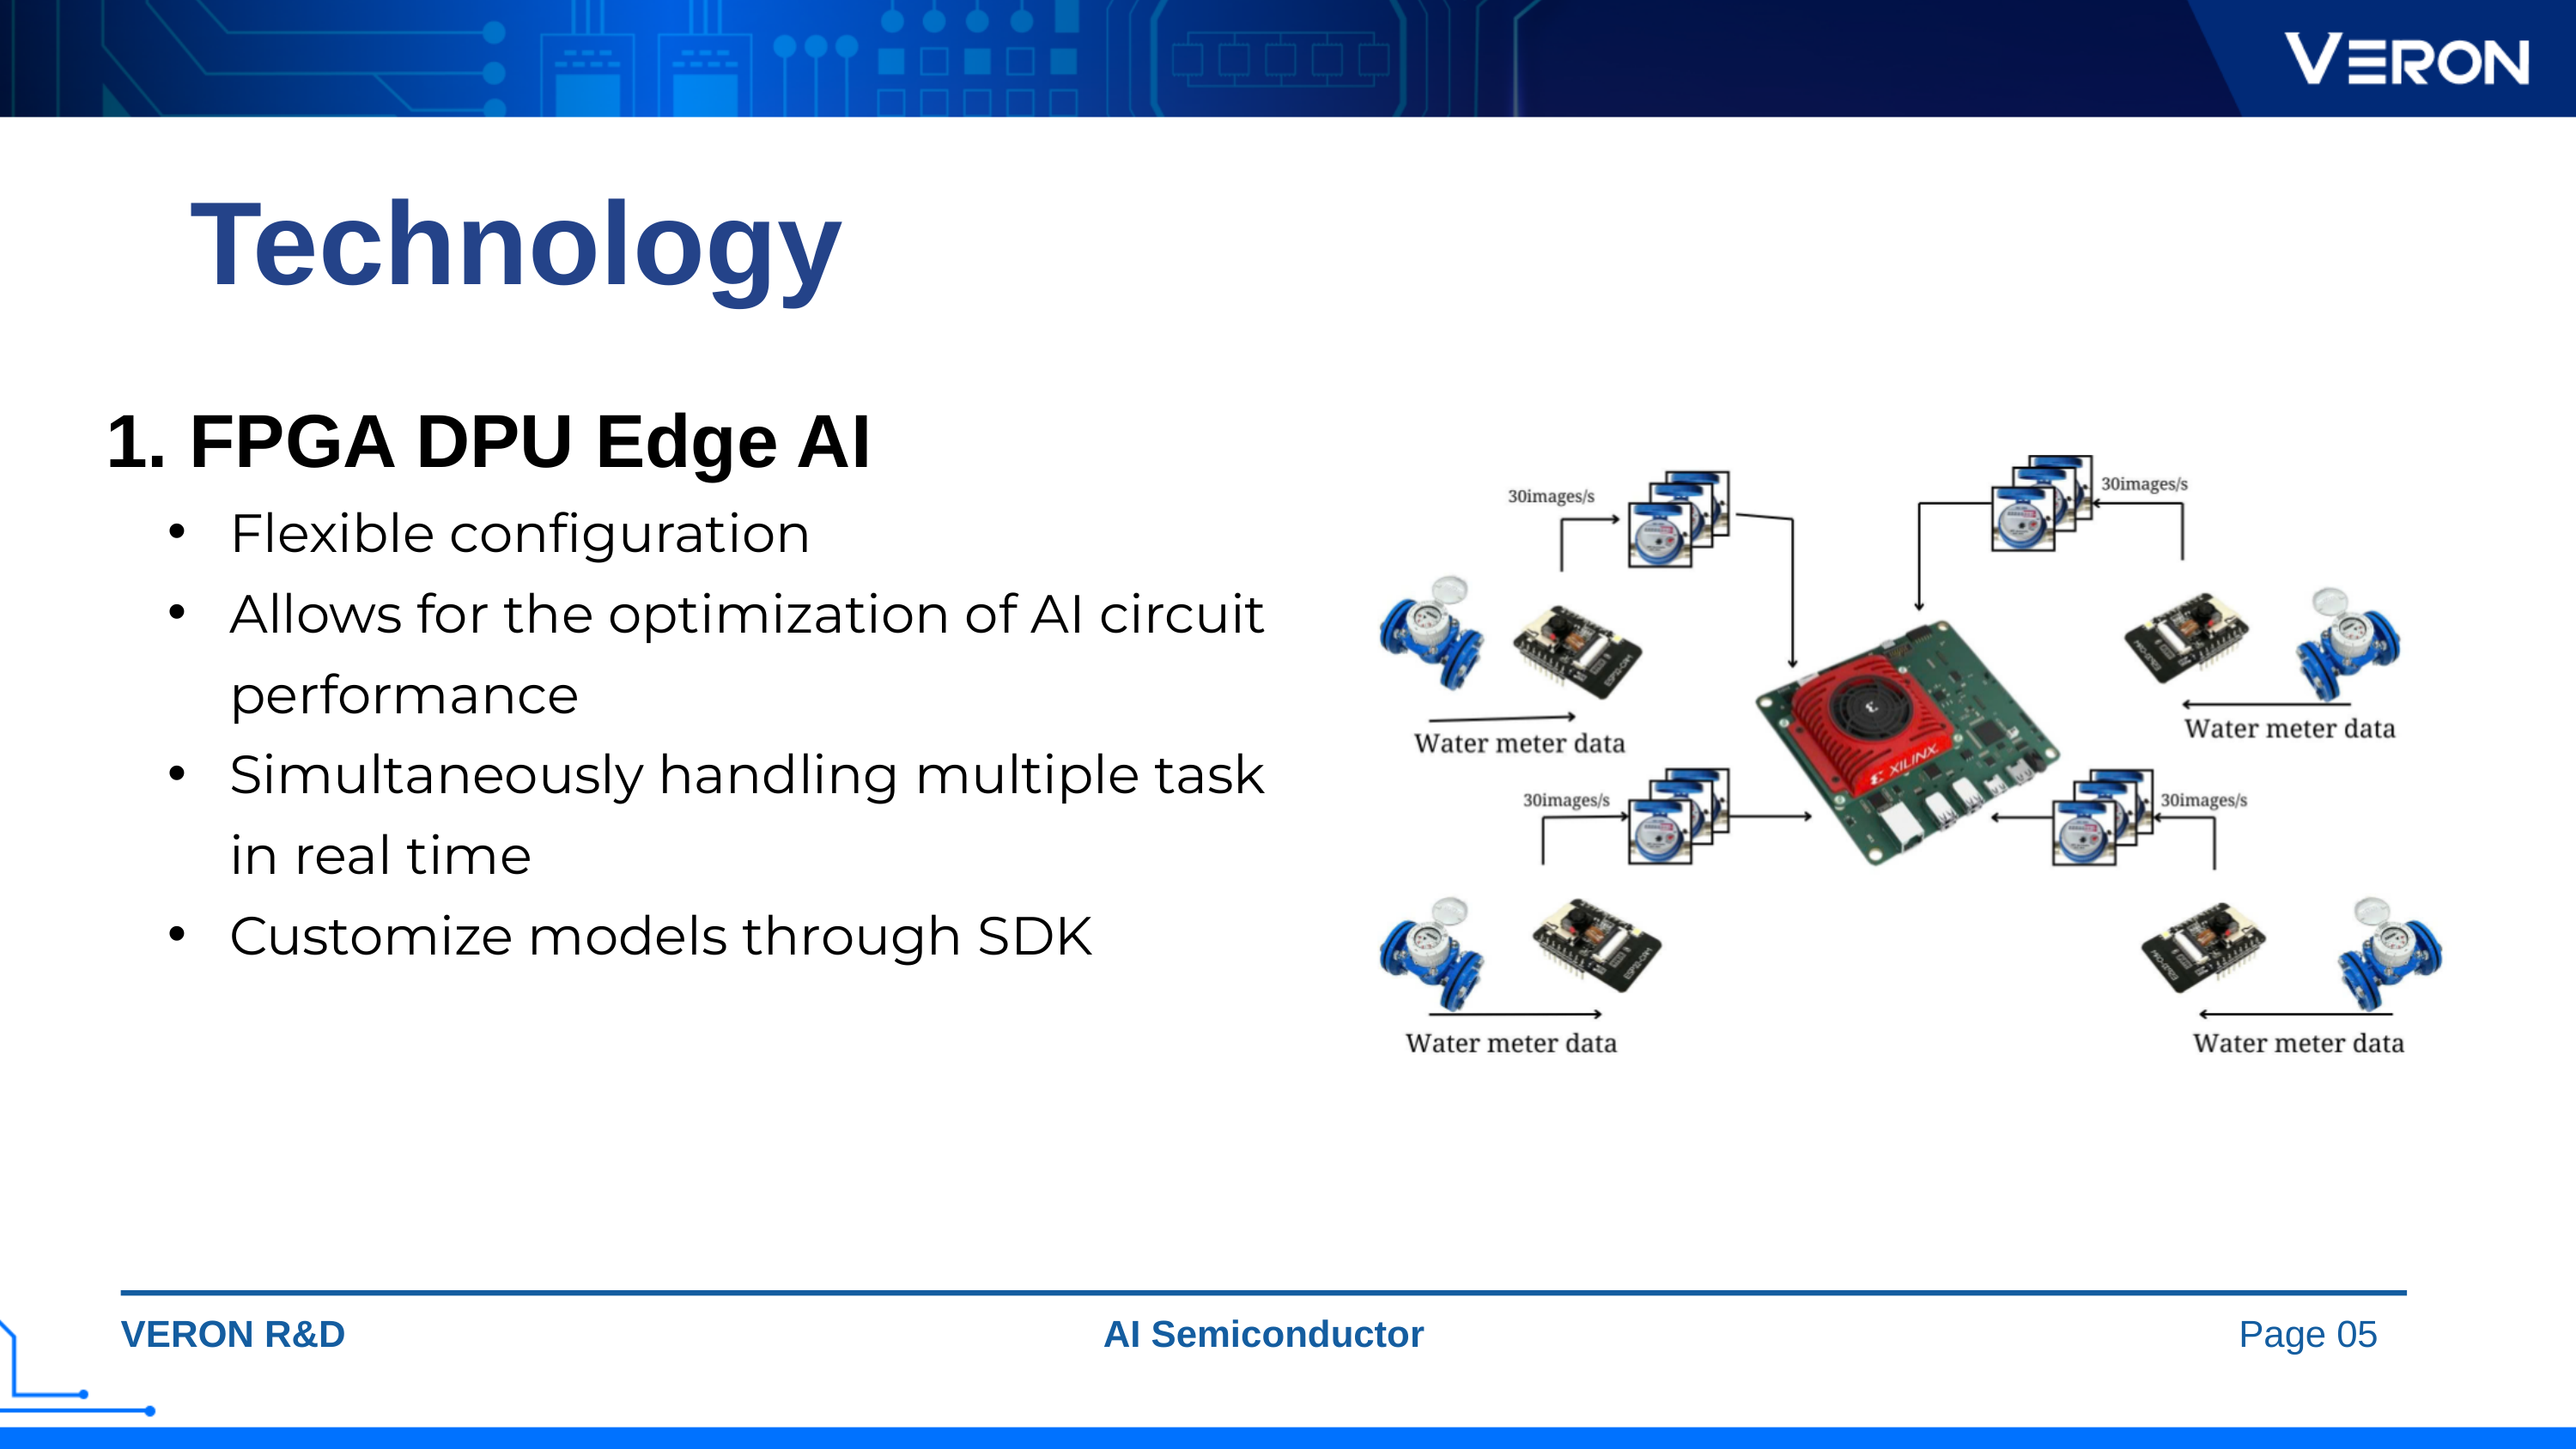

Technology
1. FPGA DPU Edge AI
Flexible configuration
Allows for the optimization of AI circuit performance
Simultaneously handling multiple task in real time
Customize models through SDK

VERON R&D
AI Semiconductor
Page 05